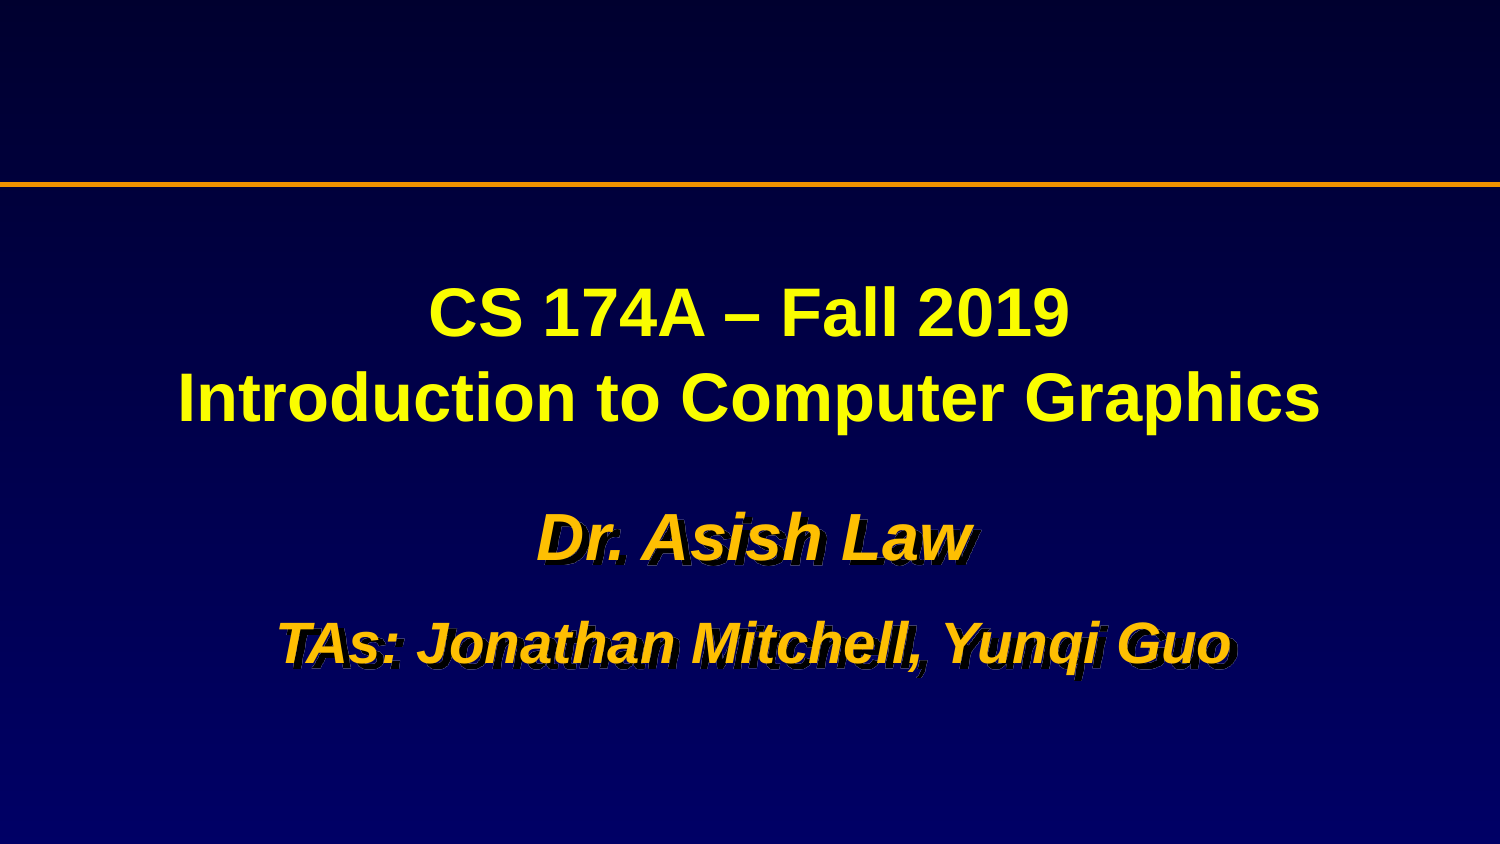

# CS 174A – Fall 2019 Introduction to Computer Graphics
Dr. Asish Law
TAs: Jonathan Mitchell, Yunqi Guo